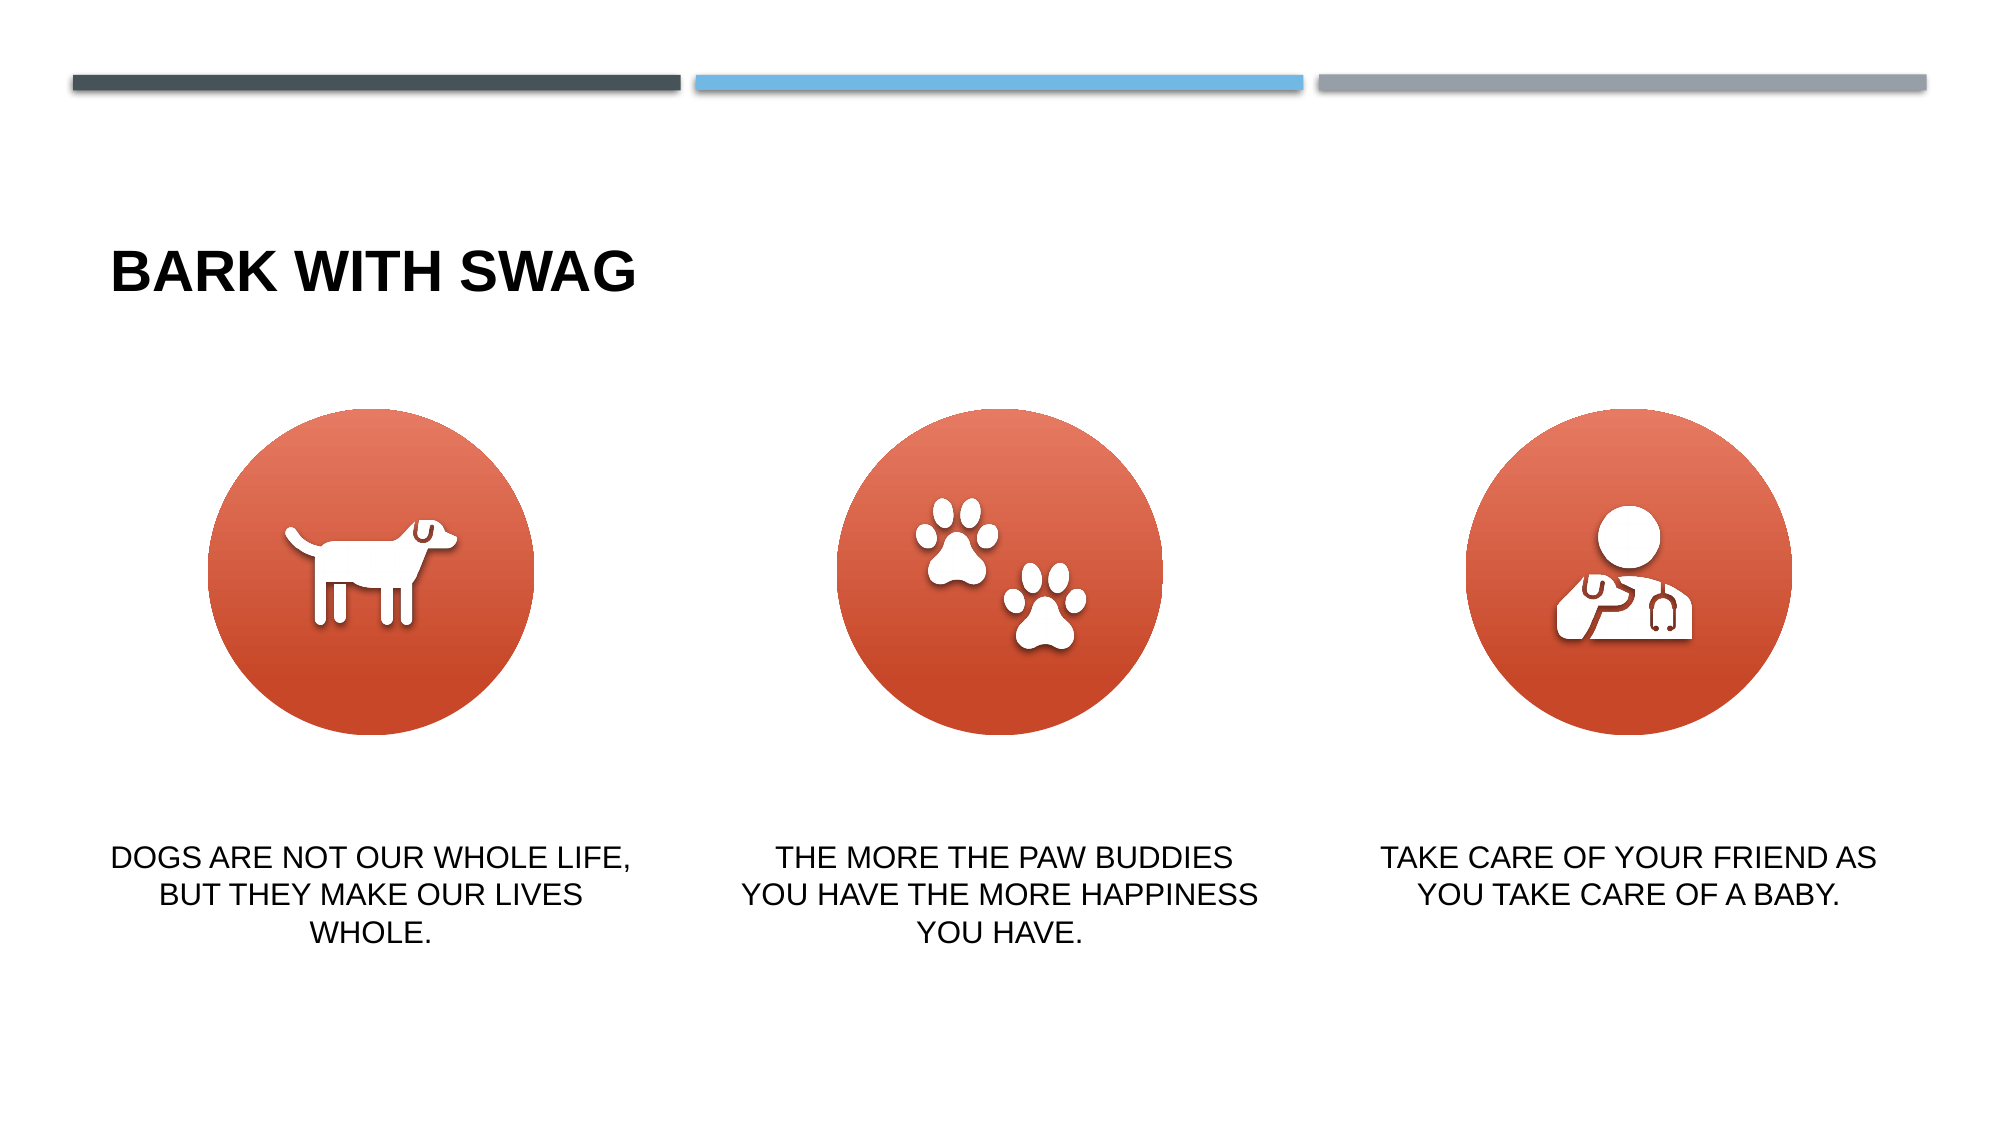

# BARK WITH SWAG
Dogs are not our whole life, but they make our lives whole.
 The more the paw buddies you have the more happiness you have.
Take care of your friend as you take care of a baby.